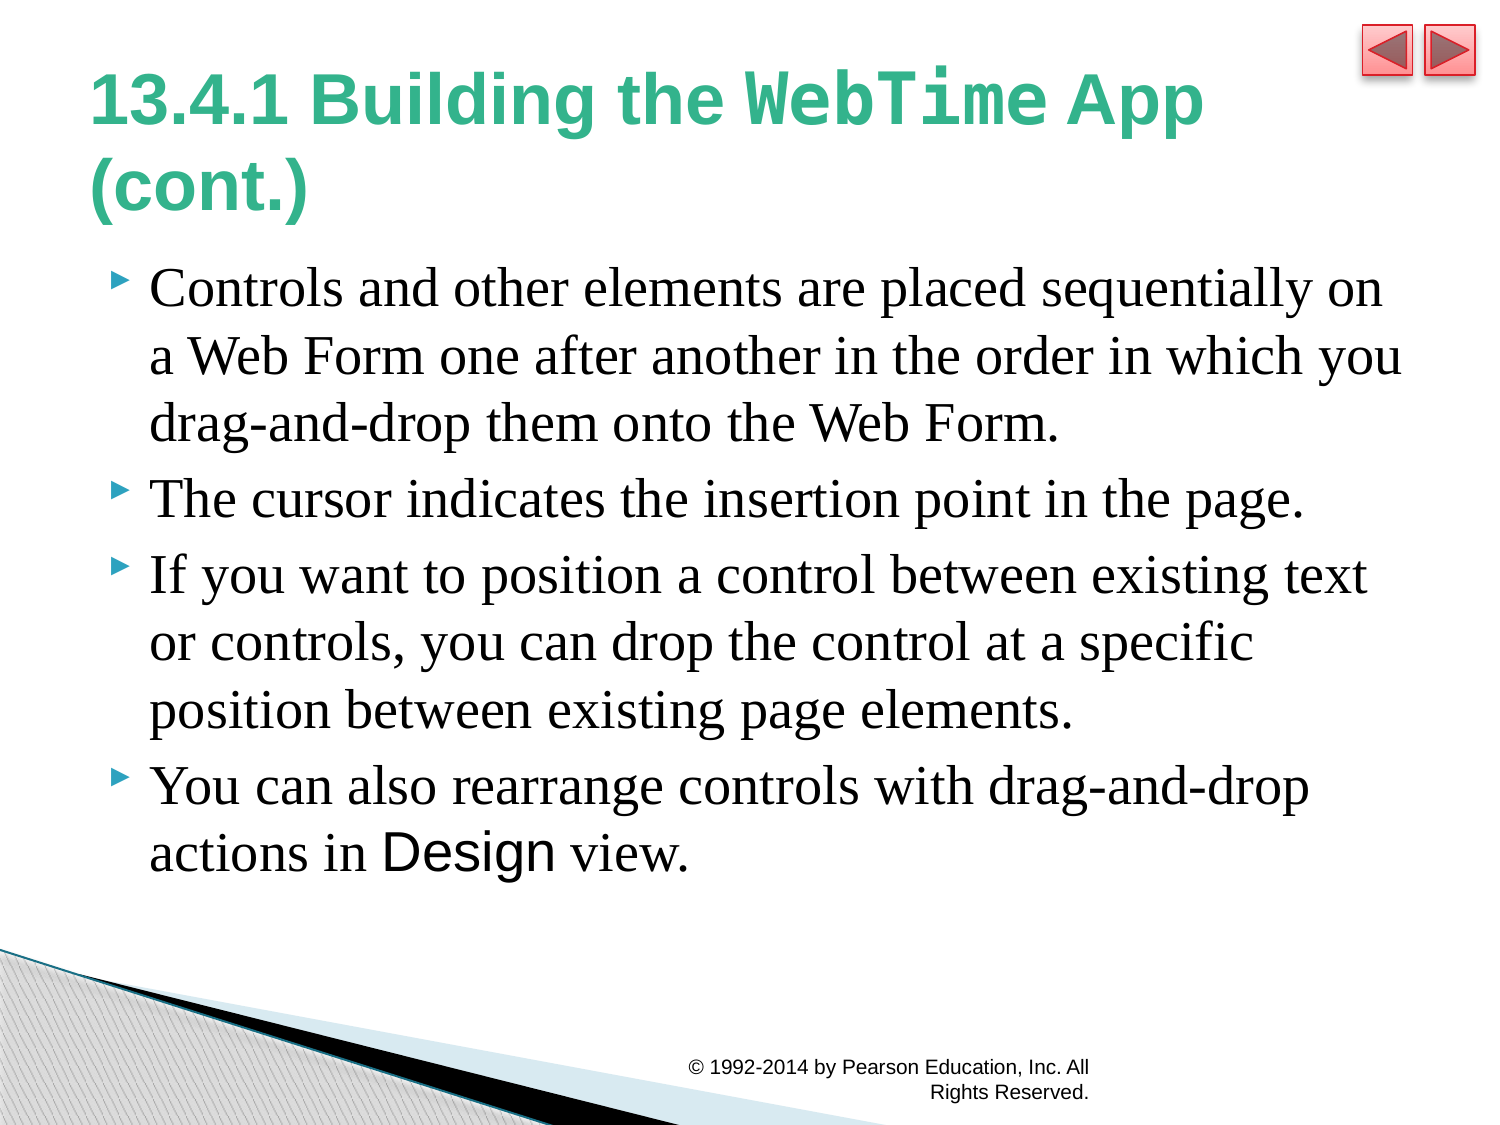

# 13.4.1 Building the WebTime App (cont.)
Controls and other elements are placed sequentially on a Web Form one after another in the order in which you drag-and-drop them onto the Web Form.
The cursor indicates the insertion point in the page.
If you want to position a control between existing text or controls, you can drop the control at a specific position between existing page elements.
You can also rearrange controls with drag-and-drop actions in Design view.
© 1992-2014 by Pearson Education, Inc. All Rights Reserved.